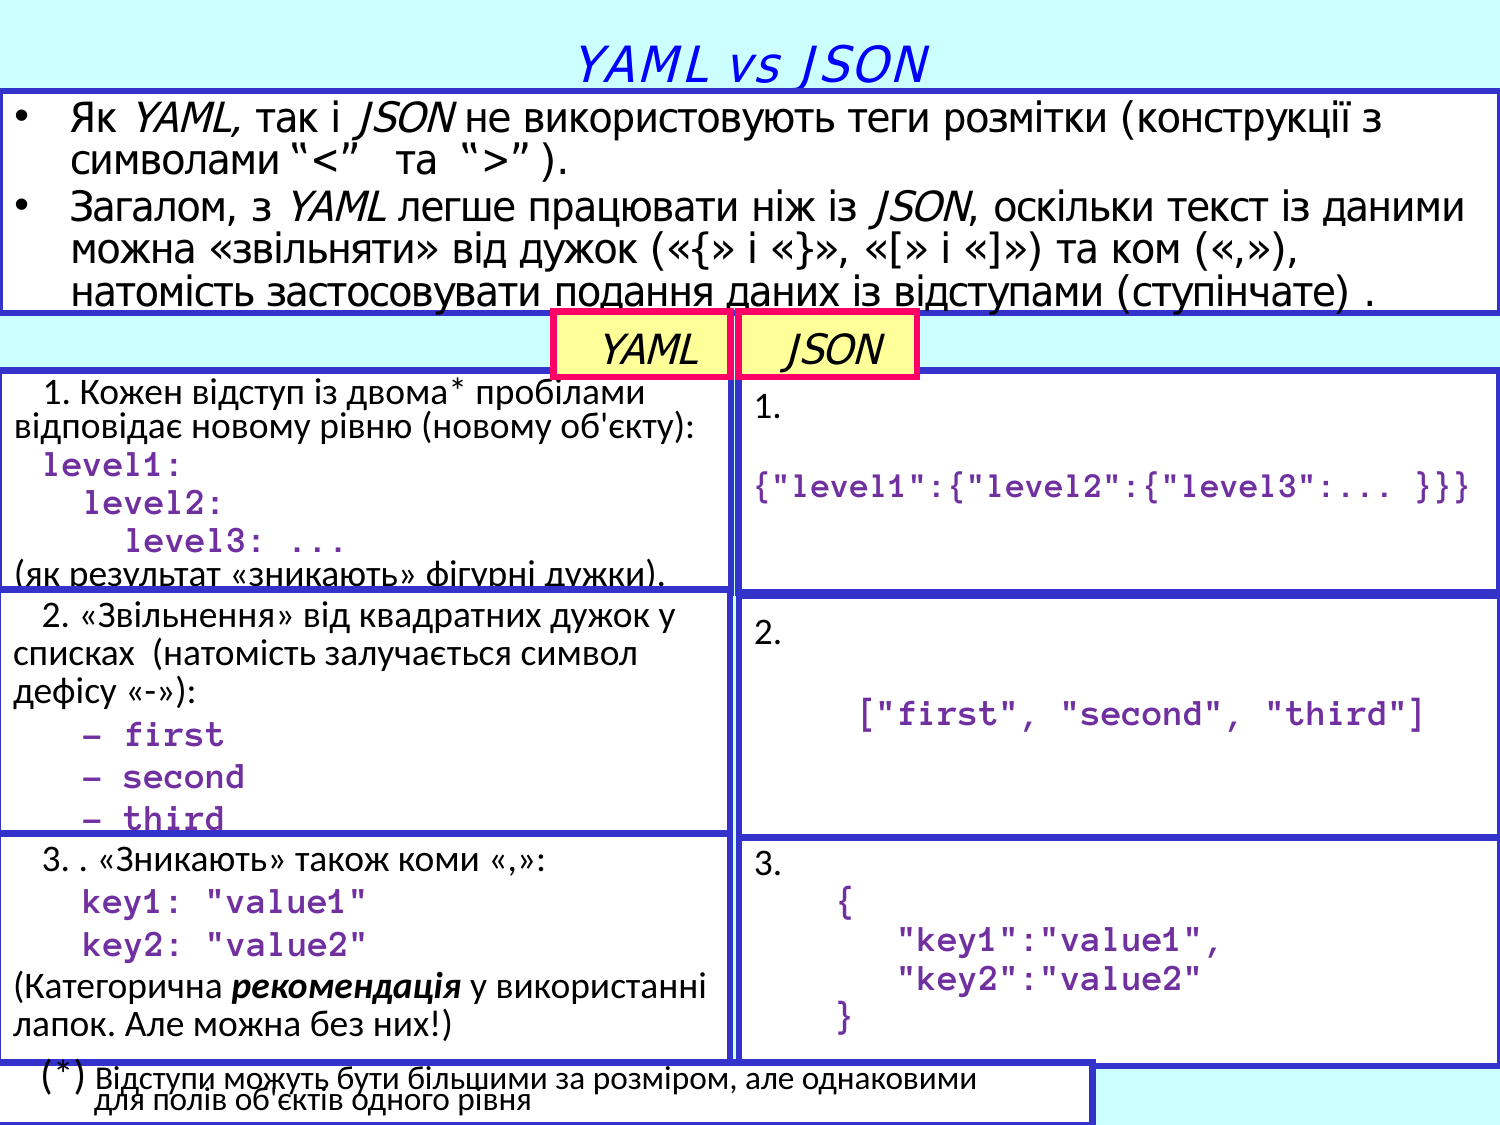

YAML vs JSON
Як YAML, так і JSON не використовують теги розмітки (конструкції з символами “<”   та  “>” ).
Загалом, з YAML легше працювати ніж із JSON, оскільки текст із даними можна «звільняти» від дужок («{» і «}», «[» і «]») та ком («,»), натомість застосовувати подання даних із відступами (ступінчате) .

YAML
JSON
1. Кожен відступ із двома* пробілами відповідає новому рівню (новому об'єкту):
level1:
  level2:
    level3: ...
(як результат «зникають» фігурні дужки).

1.
{"level1":{"level2":{"level3":... }}}
2. «Звільнення» від квадратних дужок у списках  (натомість залучається символ дефісу «-»):
- first
- second
- third

2.
     ["first", "second", "third"]
3. . «Зникають» також коми «,»:
key1: "value1"
key2: "value2"
(Категорична рекомендація у використанні лапок. Але можна без них!)

3.
    {
       "key1":"value1",
       "key2":"value2"
    }
(*) Відступи можуть бути більшими за розміром, але однаковими
           для полів об'єктів одного рівня